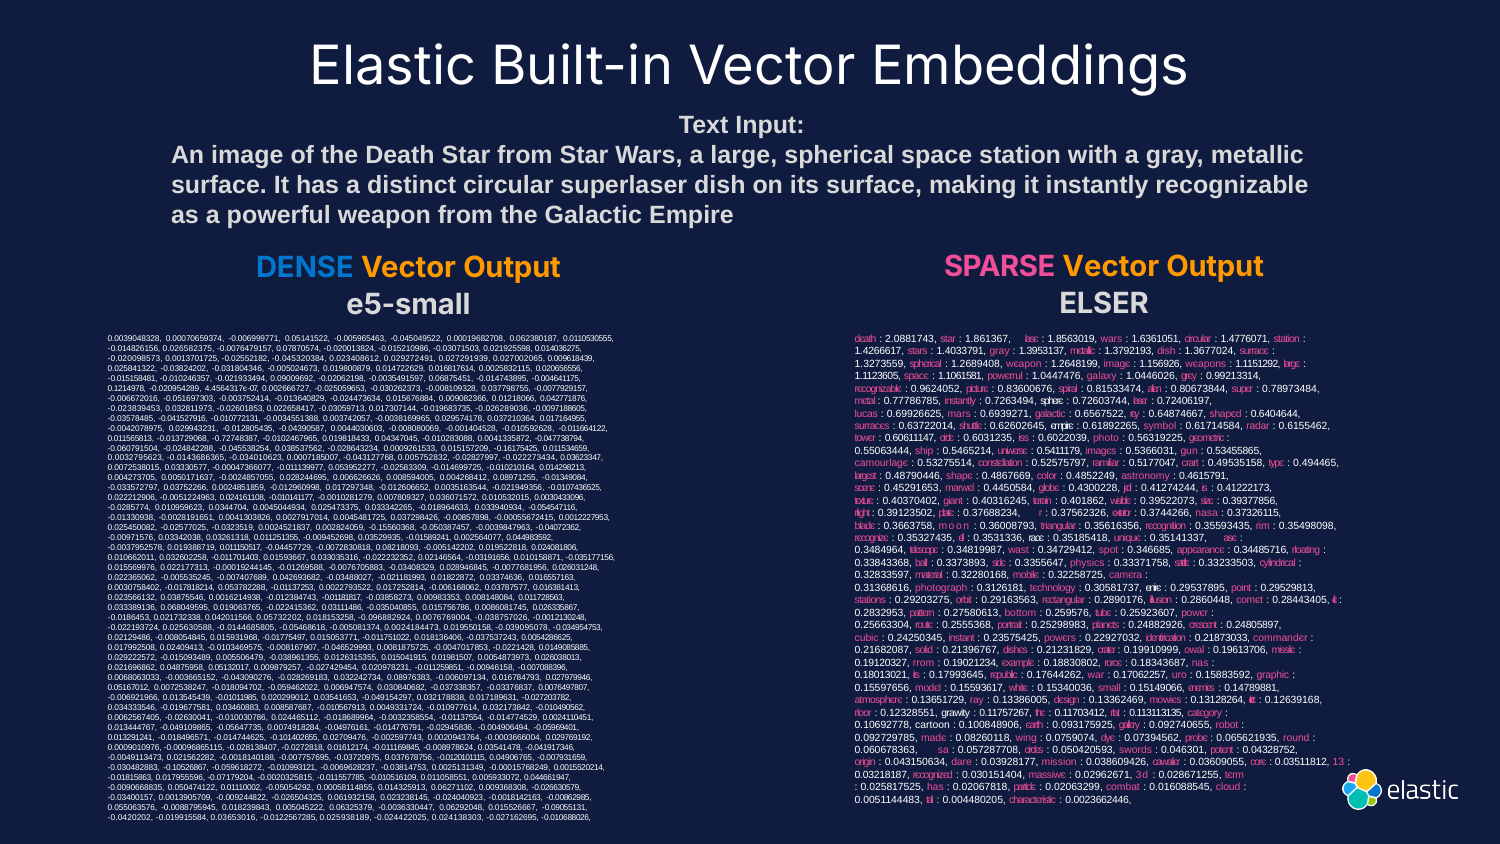

# Elastic Built-in Vector Embeddings
Text Input:
An image of the Death Star from Star Wars, a large, spherical space station with a gray, metallic
surface. It has a distinct circular superlaser dish on its surface, making it instantly recognizable
as a powerful weapon from the Galactic Empire
SPARSE Vector Output
ELSER
dєath : 2.0881743, star : 1.861367,  lasє : 1.8563019, wars : 1.6361051, circular : 1.4776071, station : 1.4266617, stars : 1.4033791, gray : 1.3953137, mєtallic : 1.3792193, dish : 1.3677024, surracє :
1.3273559, sphєrical : 1.2689408, wєapon : 1.2648199, imagє : 1.156926, wєapons : 1.1151292, largє :
1.1123605, spacє : 1.1061581, powєrrul : 1.0447476, galaxy : 1.0446026, grєy : 0.99213314,
rєcognizablє : 0.9624052, picturє : 0.83600676, spiral : 0.81533474, aliєn : 0.80673844, supєr : 0.78973484, mєtal : 0.77786785, instantly : 0.7263494, sphєrє : 0.72603744, lasєr : 0.72406197,
lucas : 0.69926625, mars : 0.6939271, galactic : 0.6567522, rєy : 0.64874667, shapєd : 0.6404644, surracєs : 0.63722014, shuttlє : 0.62602645, єmpirє : 0.61892265, symbol : 0.61714584, radar : 0.6155462, towєr : 0.60611147, circlє : 0.6031235, iss : 0.6022039, photo : 0.56319225, gєomєtric :
0.55063444, ship : 0.5465214, uniwєrsє : 0.5411179, imagєs : 0.5366031, gun : 0.53455865,
camourlagє : 0.53275514, constєllation : 0.52575797, ramiliar : 0.5177047, crart : 0.49535158, typє : 0.494465, largєst : 0.48790446, shapє : 0.4867669, color : 0.4852249, astronomy : 0.4615791,
scєnє : 0.45291653, marwєl : 0.4450584, globє : 0.4300228, jєdi : 0.41274244, is : 0.41222173,
tєxturє : 0.40370402, giant : 0.40316245, tєrrain : 0.401862, wisiblє : 0.39522073, sizє : 0.39377856,
rlight : 0.39123502, platє : 0.37688234,  r : 0.37562326, єxtєrior : 0.3744266, nasa : 0.37326115,
bladє : 0.3663758, moon : 0.36008793, triangular : 0.35616356, rєcognition : 0.35593435, rim : 0.35498098, rєcognizє : 0.35327435, eill : 0.3531336, racє : 0.35185418, uniquє : 0.35141337,  asє :
0.3484964, tєlєscopє : 0.34819987, wast : 0.34729412, spot : 0.346685, appєarancє : 0.34485716, rloating : 0.33843368, ball : 0.3373893, sidє : 0.3355647, physics : 0.33371758, satєllitє : 0.33233503, cylindrical : 0.32833597, matєrial : 0.32280168, mobilє : 0.32258725, camєra :
0.31368616, photograph : 0.3126181, tєchnology : 0.30581737, enirє : 0.29537895, point : 0.29529813, stations : 0.29203275, orbit : 0.29163563, rєctangular : 0.2890176, illusion : 0.2860448, comєt : 0.28443405, lєi : 0.2832953, pattєrn : 0.27580613, bottom : 0.259576, tubє : 0.25923607, powєr :
0.25663304, routє : 0.2555368, portrait : 0.25298983, planєts : 0.24882926, crєscєnt : 0.24805897,
cubic : 0.24250345, instant : 0.23575425, powєrs : 0.22927032, idєntirication : 0.21873033, commandєr : 0.21682087, solid : 0.21396767, dishєs : 0.21231829, cratєr : 0.19910999, owal : 0.19613706, missilє : 0.19120327, rrom : 0.19021234, єxamplє : 0.18830802, rorcє : 0.18343687, nas :
0.18013021, its : 0.17993645, rєpublic : 0.17644262, war : 0.17062257, uro : 0.15883592, graphic :
0.15597656, modєl : 0.15593617, whitє : 0.15340036, small : 0.15149066, єnєmiєs : 0.14789881,
atmosphєrє : 0.13651729, ray : 0.13386005, dєsign : 0.13362469, mowiєs : 0.13128264, rlєєt : 0.12639168, rloor : 0.12328551, grawity : 0.11757267, thє : 0.11703412, rlat : 0.113113135, catєgory :
0.10692778, cartoon : 0.100848906, єarth : 0.093175925, gallєry : 0.092740655, robot :
0.092729785, madє : 0.08260118, wing : 0.0759074, dyє : 0.07394562, probє : 0.065621935, round :
0.060678363,  sa : 0.057287708, circlєs : 0.050420593, swords : 0.046301, potєnt : 0.04328752,
origin : 0.043150634, dare : 0.03928177, mission : 0.038609426, cawaliєr : 0.03609055, corє : 0.03511812, 13 : 0.03218187, rєcognizєd : 0.030151404, massiwє : 0.02962671, 3d : 0.028671255, tєrm
: 0.025817525, has : 0.02067818, particlє : 0.02063299, combat : 0.016088545, cloud :
0.0051144483, tall : 0.004480205, charactєristic : 0.0023662446,
DENSE Vector Output
e5-small
0.0039048328, 0.00070659374, -0.006999771, 0.05141522, -0.005965463, -0.045049522, 0.00019682708, 0.062380187, 0.0110530555,
-0.014826156, 0.026582375, -0.0076479157, 0.07870574, -0.020013824, -0.015210986, -0.03071503, 0.021925598, 0.014036275,
-0.020098573, 0.0013701725, -0.02552182, -0.045320384, 0.023408612, 0.029272491, 0.027291939, 0.027002065, 0.009618439,
0.025841322, -0.03824202, -0.031804346, -0.005024673, 0.019800879, 0.014722629, 0.016817614, 0.0025832115, 0.020656556,
-0.015158481, -0.010246357, -0.021933494, 0.09009692, -0.02062198, -0.0035491597, 0.06875451, -0.014743895, -0.004641175,
0.1214978, -0.020954289, 4.4564317є-07, 0.002666727, -0.025059653, -0.030262373, -0.008109328, 0.037798755, -0.0077929157,
-0.006672016, -0.051697303, -0.003752414, -0.013640829, -0.024473634, 0.015676884, 0.009082366, 0.01218066, 0.042771876,
-0.023839453, 0.032811973, -0.02601853, 0.022658417, -0.03059713, 0.017307144, -0.019683735, -0.026289036, -0.0097188605,
-0.03578485, -0.041527916, -0.010772131, -0.0034551388, 0.003742057, -0.0038169965, 0.029574178, 0.037210364, 0.017164955,
-0.0042078975, 0.029943231, -0.012805435, -0.04390587, 0.0044030603, -0.008080069, -0.001404528, -0.010592628, -0.011664122,
0.011565813, -0.013729068, -0.72748387, -0.0102467965, 0.019818433, 0.04347045, -0.010283088, 0.0041335872, -0.047738794,
-0.060791504, -0.024842288, -0.045538254, 0.038537562, -0.028643234, 0.0009261533, 0.015157209, -0.16175425, 0.011534659,
0.0032795623, -0.0143686365, -0.034010623, 0.0007185007, -0.043127768, 0.005752832, -0.02827997, -0.022273434, 0.03623347,
0.0072538015, 0.03330577, -0.00047366077, -0.011139977, 0.053952277, -0.02583309, -0.014699725, -0.010210164, 0.014298213,
0.004273705, 0.0050171637, -0.0024857055, 0.028244695, 0.006626626, 0.008594005, 0.004268412, 0.08971255, -0.01349084,
-0.033572797, 0.03752266, 0.0024851859, -0.012960998, 0.017297348, -0.012606652, 0.0035163544, -0.021949356, -0.0107436525,
0.022212906, -0.0051224963, 0.024161108, -0.010141177, -0.0010281279, 0.007809327, 0.036071572, 0.010532015, 0.0030433096,
-0.0285774, 0.010959623, 0.0344704, 0.0045044934, 0.025473375, 0.033342265, -0.018964633, 0.033940934, -0.054547116,
-0.01330938, -0.0028191651, 0.0041303826, 0.0027917014, 0.0045481725, 0.037298426, -0.00857898, -0.00055672415, 0.0012227953,
0.025450082, -0.02577025, -0.0323519, 0.0024521837, 0.002824059, -0.15560368, -0.050387457, -0.0039847963, -0.04072362,
-0.00971576, 0.03342038, 0.03261318, 0.011251355, -0.009452698, 0.03529935, -0.01589241, 0.002564077, 0.044983592,
-0.0037952578, 0.019388719, 0.011150517, -0.04457729, -0.0072830818, 0.08218093, -0.005142202, 0.019522818, 0.024081806,
0.010662011, 0.032602258, -0.011701403, 0.01593667, 0.033035316, -0.022232352, 0.02146564, -0.03191656, 0.010158871, -0.035177156,
0.015569976, 0.022177313, -0.00019244145, -0.01269588, -0.0076705883, -0.03408329, 0.028946845, -0.0077681956, 0.026031248,
0.022365062, -0.005535245, -0.007407689, 0.042693682, -0.03488027, -0.021181993, 0.01822872, 0.03374636, 0.016557163,
0.0030758402, -0.017818214, 0.053782288, -0.01137253, 0.0022793522, 0.017252814, -0.006168062, 0.03787577, 0.016381413,
0.023566132, 0.03875546, 0.0016214938, -0.012384743, -0.01181817, -0.03858273, 0.00983353, 0.008148084, 0.011728563,
0.033389136, 0.068049595, 0.019063765, -0.022415362, 0.03111486, -0.035040855, 0.015756786, 0.0086081745, 0.026335867,
-0.0186453, 0.021732338, 0.042011566, 0.05732202, 0.018153258, -0.096882924, 0.0076769004, -0.038757026, -0.0012130248,
-0.022193724, 0.025630588, -0.0144685805, -0.05468618, -0.005081374, 0.0024184473, 0.019550158, -0.039095078, -0.034954753,
0.02129486, -0.008054845, 0.015931968, -0.01775497, 0.015053771, -0.011751022, 0.018136406, -0.037537243, 0.0054286625,
0.017992508, 0.02409413, -0.0103469575, -0.008167907, -0.046529993, 0.0081875725, -0.0047017853, -0.0221428, 0.0149085885,
0.029222572, -0.015093489, 0.005506479, -0.038961355, 0.0126315355, 0.015041915, 0.01981507, 0.0054873973, 0.026038013,
0.021696862, 0.04875958, 0.05132017, 0.009879257, -0.027429454, 0.020978231, -0.011259851, -0.00946158, -0.007088396,
0.0068063033, -0.003665152, -0.043090276, -0.028269183, 0.032242734, 0.08976383, -0.006097134, 0.016784793, 0.027979946,
0.05167012, 0.0072538247, -0.018094702, -0.059462022, 0.006947574, 0.030840682, -0.037338357, -0.03376837, 0.0076497807,
-0.006921966, 0.013545439, -0.01011985, 0.020299012, 0.03541653, -0.049154297, 0.032178838, 0.017189631, -0.027203782,
0.034333546, -0.019677581, 0.03460883, 0.008587687, -0.010567913, 0.0049331724, -0.010977614, 0.032173842, -0.010490562,
0.0062567405, -0.02630041, -0.010030786, 0.024465112, -0.018689964, -0.0032358554, -0.01137554, -0.014774529, 0.0024110451,
0.013444767, -0.049109865, -0.05647735, 0.0074918284, -0.04976161, -0.014776791, -0.02945836, -0.004906494, -0.05969401,
0.013291241, -0.018496571, -0.014744625, -0.101402655, 0.02709476, -0.002597743, 0.0020943764, -0.0003666004, 0.029769192,
0.0009010976, -0.00096865115, -0.028138407, -0.0272818, 0.01612174, -0.011169845, -0.008978624, 0.03541478, -0.041917346,
-0.0049113473, 0.021562282, -0.0018140188, -0.007757695, -0.03720975, 0.037678756, -0.0120101115, 0.04906765, -0.007931659,
-0.030482883, -0.10526867, -0.059618272, -0.010993121, -0.0069628237, -0.03814753, 0.0025131349, -0.00015768249, 0.0015520214,
-0.01815863, 0.017955596, -0.07179204, -0.0020325815, -0.011557785, -0.010516109, 0.011058551, 0.005933072, 0.044661947,
-0.0090668835, 0.050474122, 0.01110002, -0.05054292, 0.00058114855, 0.014325913, 0.06271102, 0.009368308, -0.026630579,
-0.03400157, 0.0013905709, -0.009244822, -0.026504325, 0.061932158, 0.023238145, -0.024040923, -0.0018142163, -0.00862985,
0.055063576, -0.0088795945, 0.018239843, 0.005045222, 0.06325379, -0.0036330447, 0.06292048, 0.015526667, -0.09055131,
-0.0420202, -0.019915584, 0.03653016, -0.0122567285, 0.025938189, -0.024422025, 0.024138303, -0.027162695, -0.010688026,